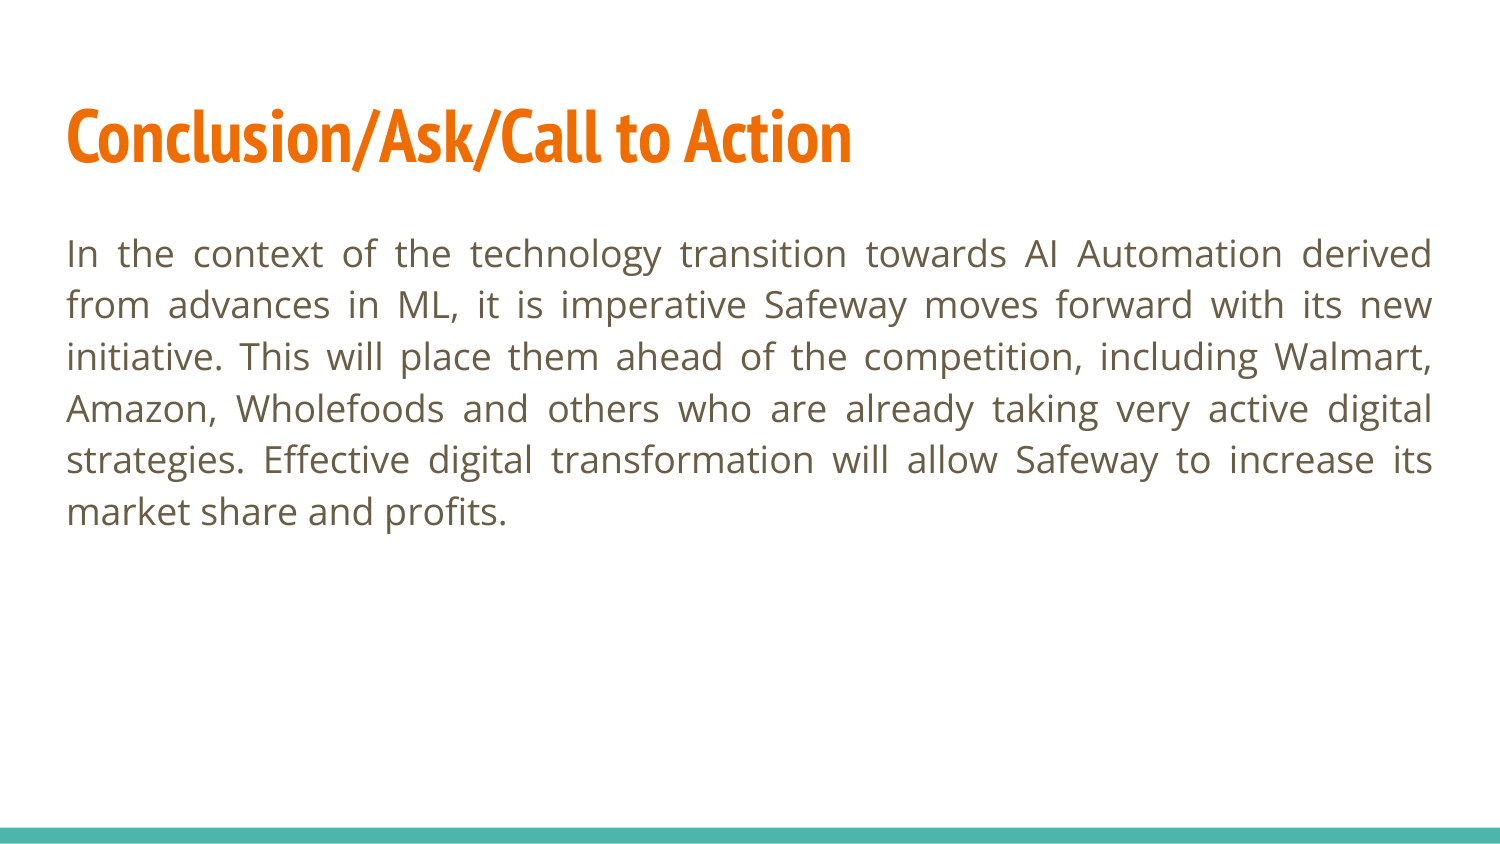

# Conclusion/Ask/Call to Action
In the context of the technology transition towards AI Automation derived from advances in ML, it is imperative Safeway moves forward with its new initiative. This will place them ahead of the competition, including Walmart, Amazon, Wholefoods and others who are already taking very active digital strategies. Effective digital transformation will allow Safeway to increase its market share and profits.